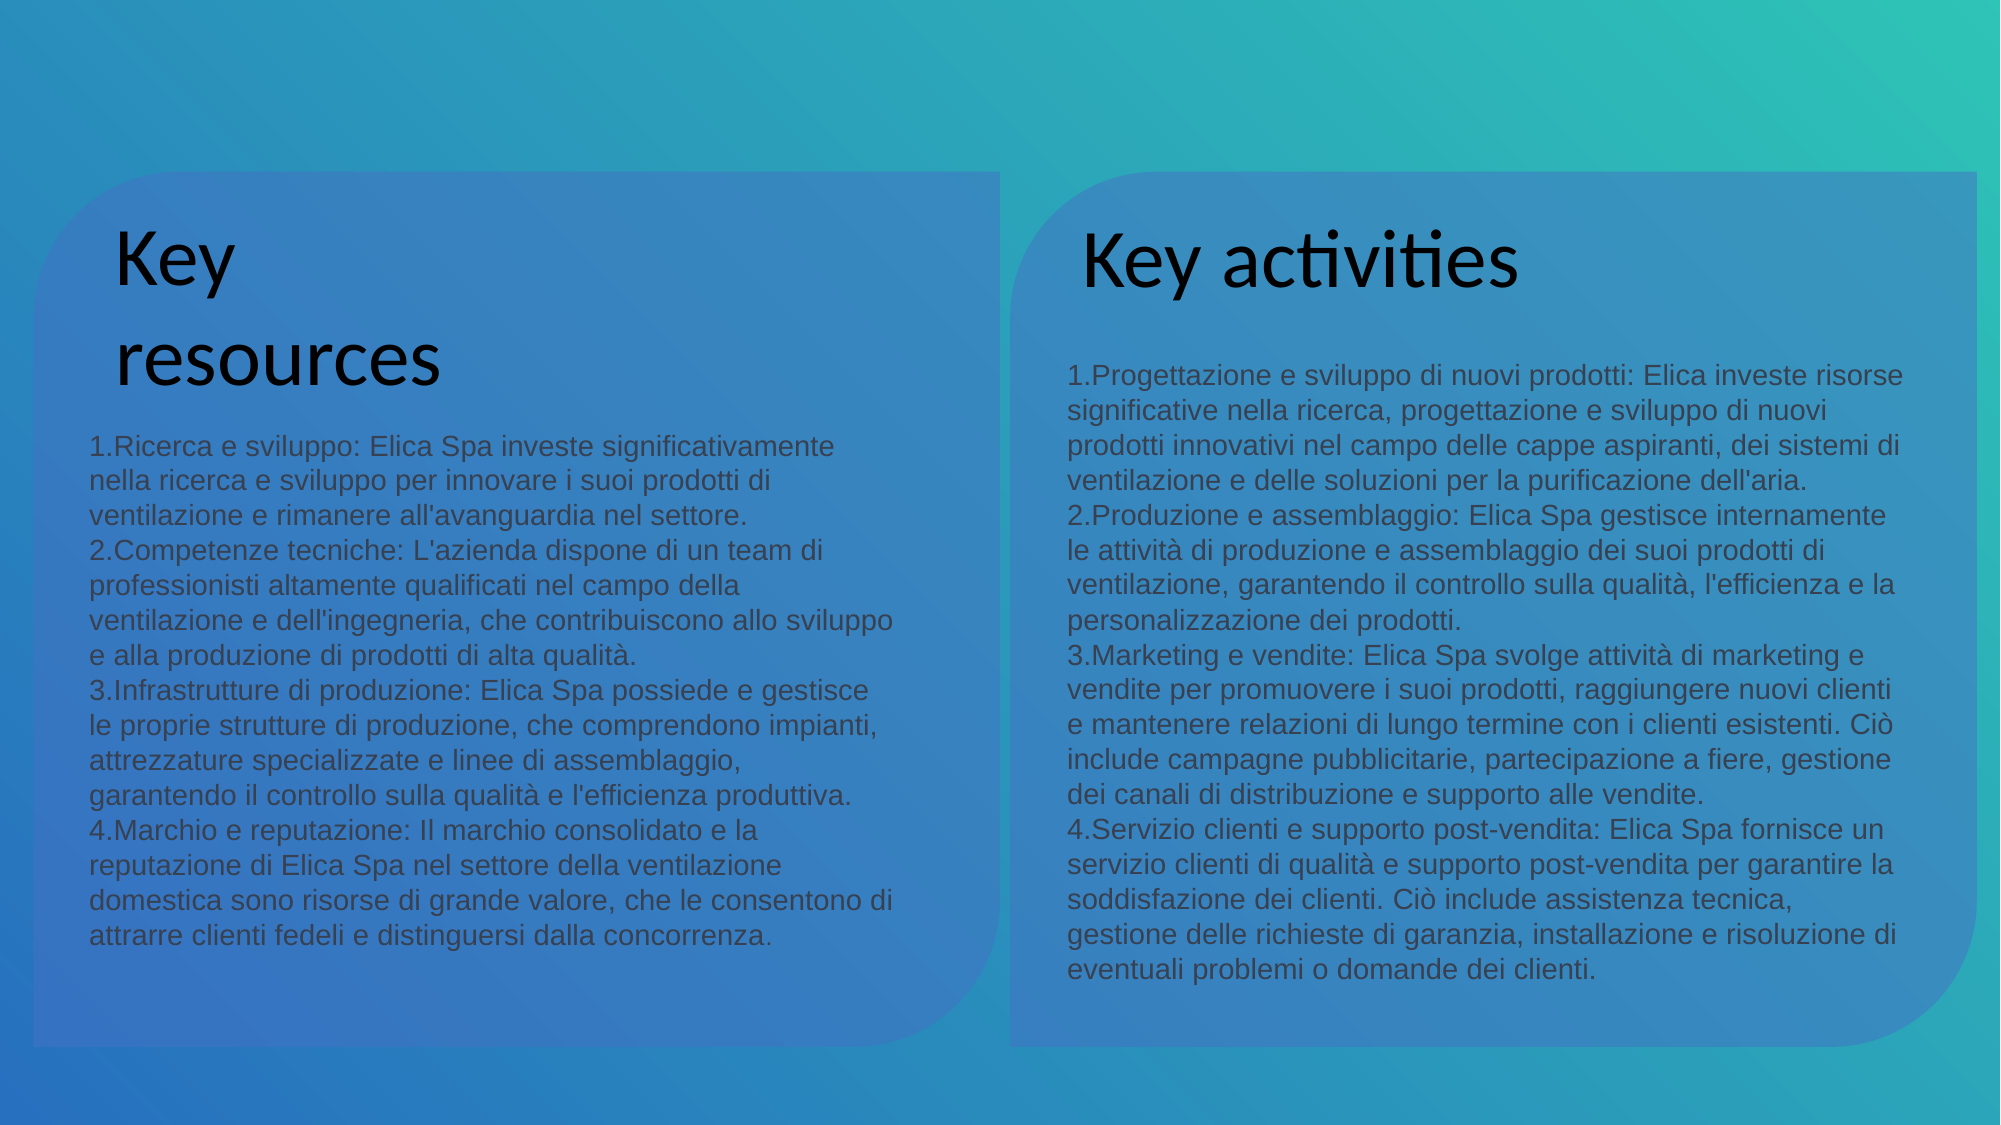

Key resources
Key activities
Progettazione e sviluppo di nuovi prodotti: Elica investe risorse significative nella ricerca, progettazione e sviluppo di nuovi prodotti innovativi nel campo delle cappe aspiranti, dei sistemi di ventilazione e delle soluzioni per la purificazione dell'aria.
Produzione e assemblaggio: Elica Spa gestisce internamente le attività di produzione e assemblaggio dei suoi prodotti di ventilazione, garantendo il controllo sulla qualità, l'efficienza e la personalizzazione dei prodotti.
Marketing e vendite: Elica Spa svolge attività di marketing e vendite per promuovere i suoi prodotti, raggiungere nuovi clienti e mantenere relazioni di lungo termine con i clienti esistenti. Ciò include campagne pubblicitarie, partecipazione a fiere, gestione dei canali di distribuzione e supporto alle vendite.
Servizio clienti e supporto post-vendita: Elica Spa fornisce un servizio clienti di qualità e supporto post-vendita per garantire la soddisfazione dei clienti. Ciò include assistenza tecnica, gestione delle richieste di garanzia, installazione e risoluzione di eventuali problemi o domande dei clienti.

Ricerca e sviluppo: Elica Spa investe significativamente nella ricerca e sviluppo per innovare i suoi prodotti di ventilazione e rimanere all'avanguardia nel settore.
Competenze tecniche: L'azienda dispone di un team di professionisti altamente qualificati nel campo della ventilazione e dell'ingegneria, che contribuiscono allo sviluppo e alla produzione di prodotti di alta qualità.
Infrastrutture di produzione: Elica Spa possiede e gestisce le proprie strutture di produzione, che comprendono impianti, attrezzature specializzate e linee di assemblaggio, garantendo il controllo sulla qualità e l'efficienza produttiva.
Marchio e reputazione: Il marchio consolidato e la reputazione di Elica Spa nel settore della ventilazione domestica sono risorse di grande valore, che le consentono di attrarre clienti fedeli e distinguersi dalla concorrenza.